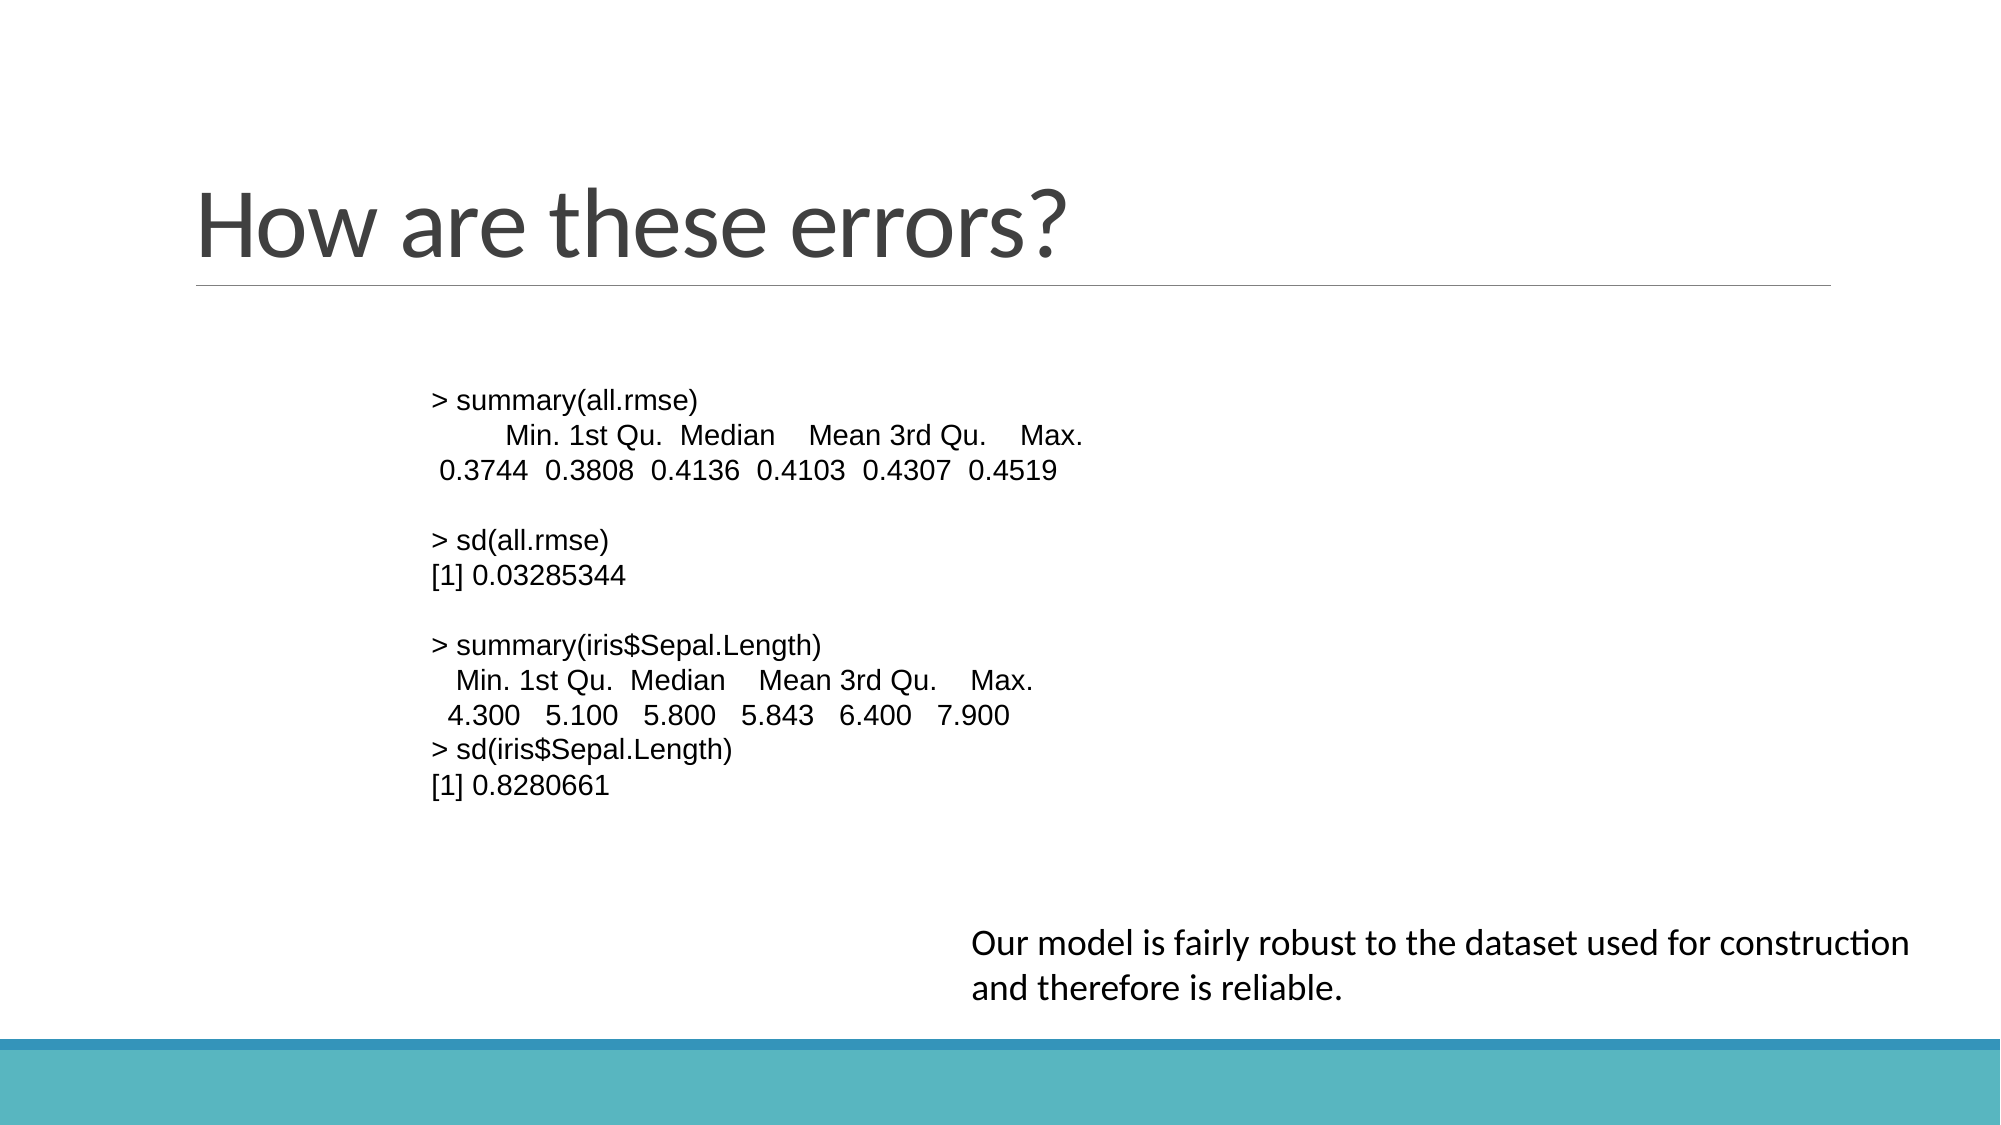

# How are these errors?
> summary(all.rmse)
         Min. 1st Qu.  Median    Mean 3rd Qu.    Max.
 0.3744  0.3808  0.4136  0.4103  0.4307  0.4519

> sd(all.rmse)
[1] 0.03285344

> summary(iris$Sepal.Length)
   Min. 1st Qu.  Median    Mean 3rd Qu.    Max.
  4.300   5.100   5.800   5.843   6.400   7.900
> sd(iris$Sepal.Length)
[1] 0.8280661

Our model is fairly robust to the dataset used for construction and therefore is reliable.